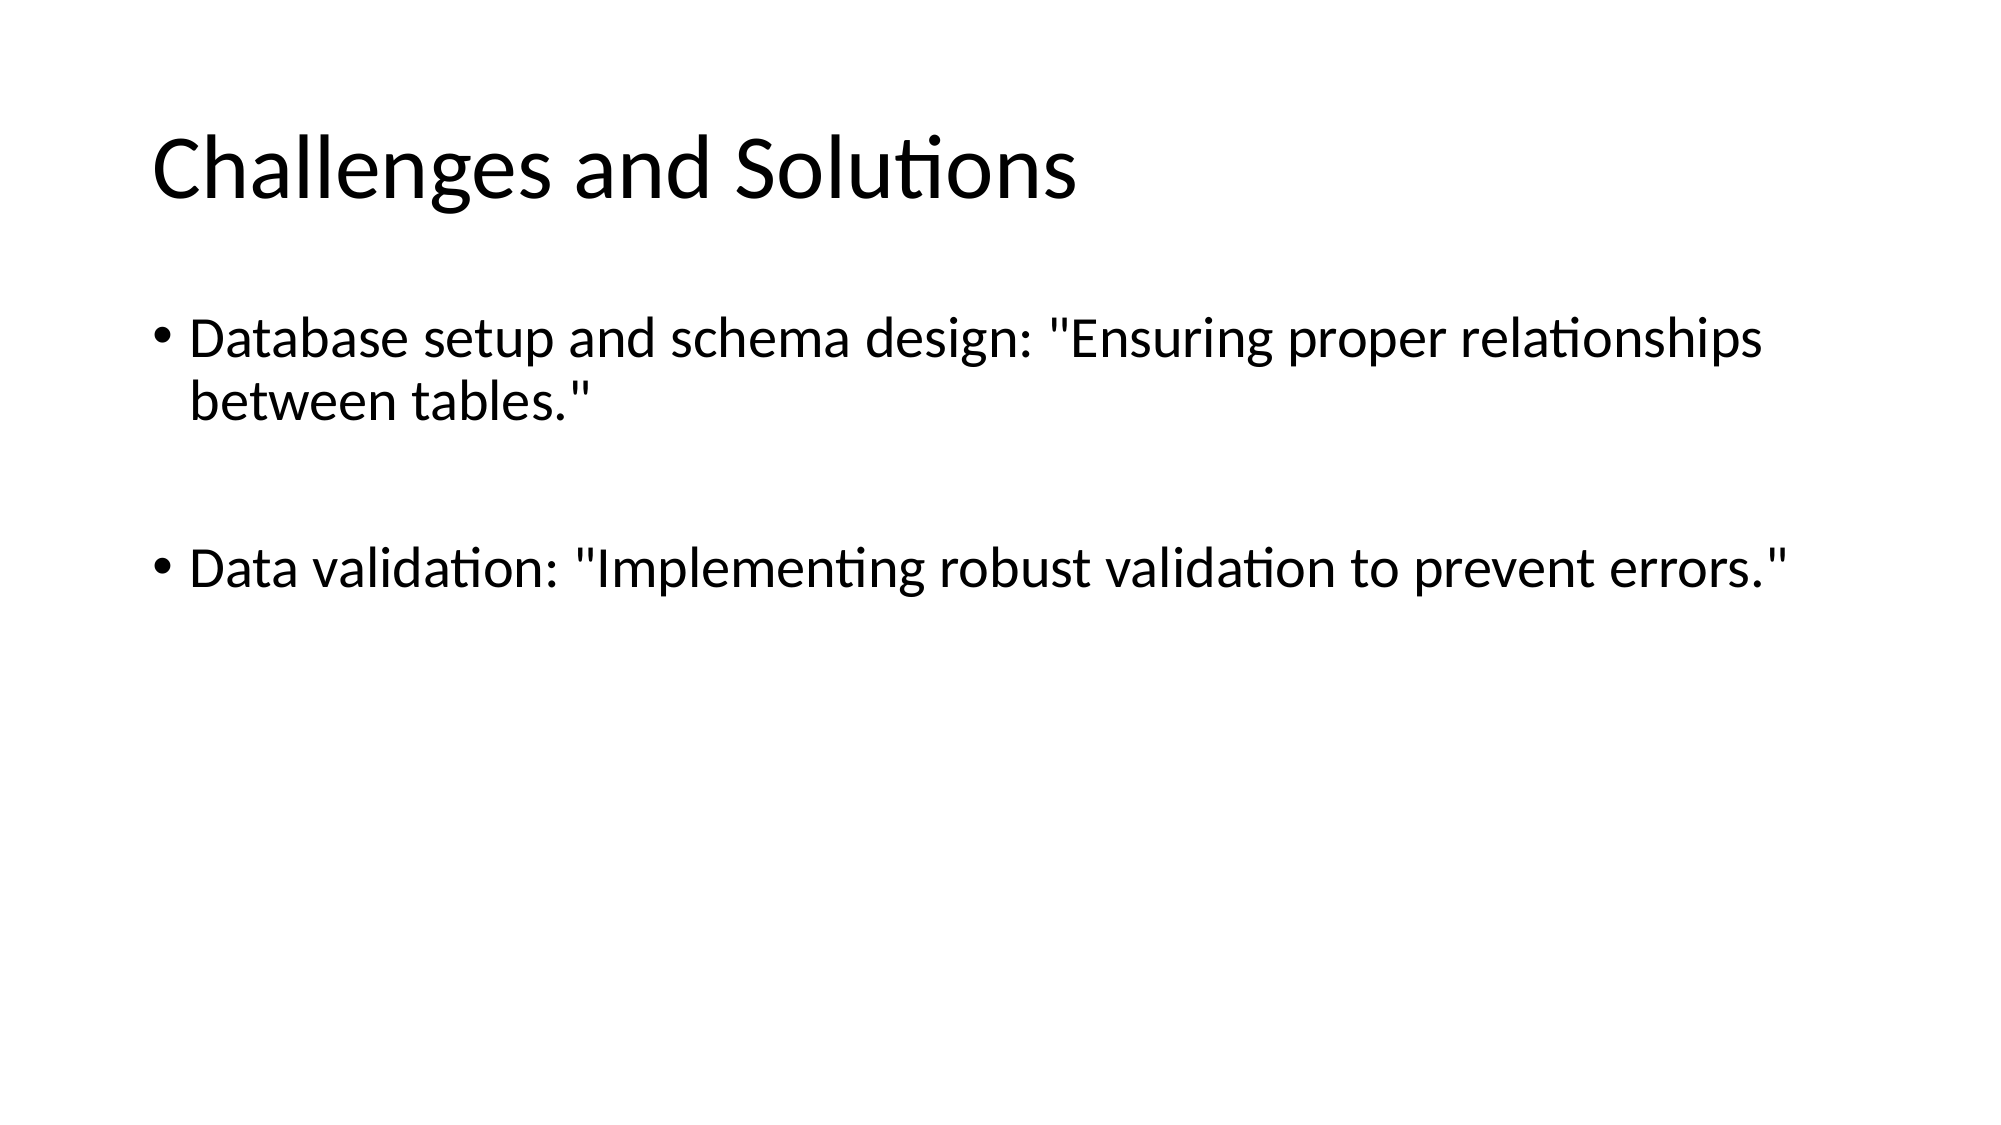

# Challenges and Solutions
Database setup and schema design: "Ensuring proper relationships between tables."

Data validation: "Implementing robust validation to prevent errors."